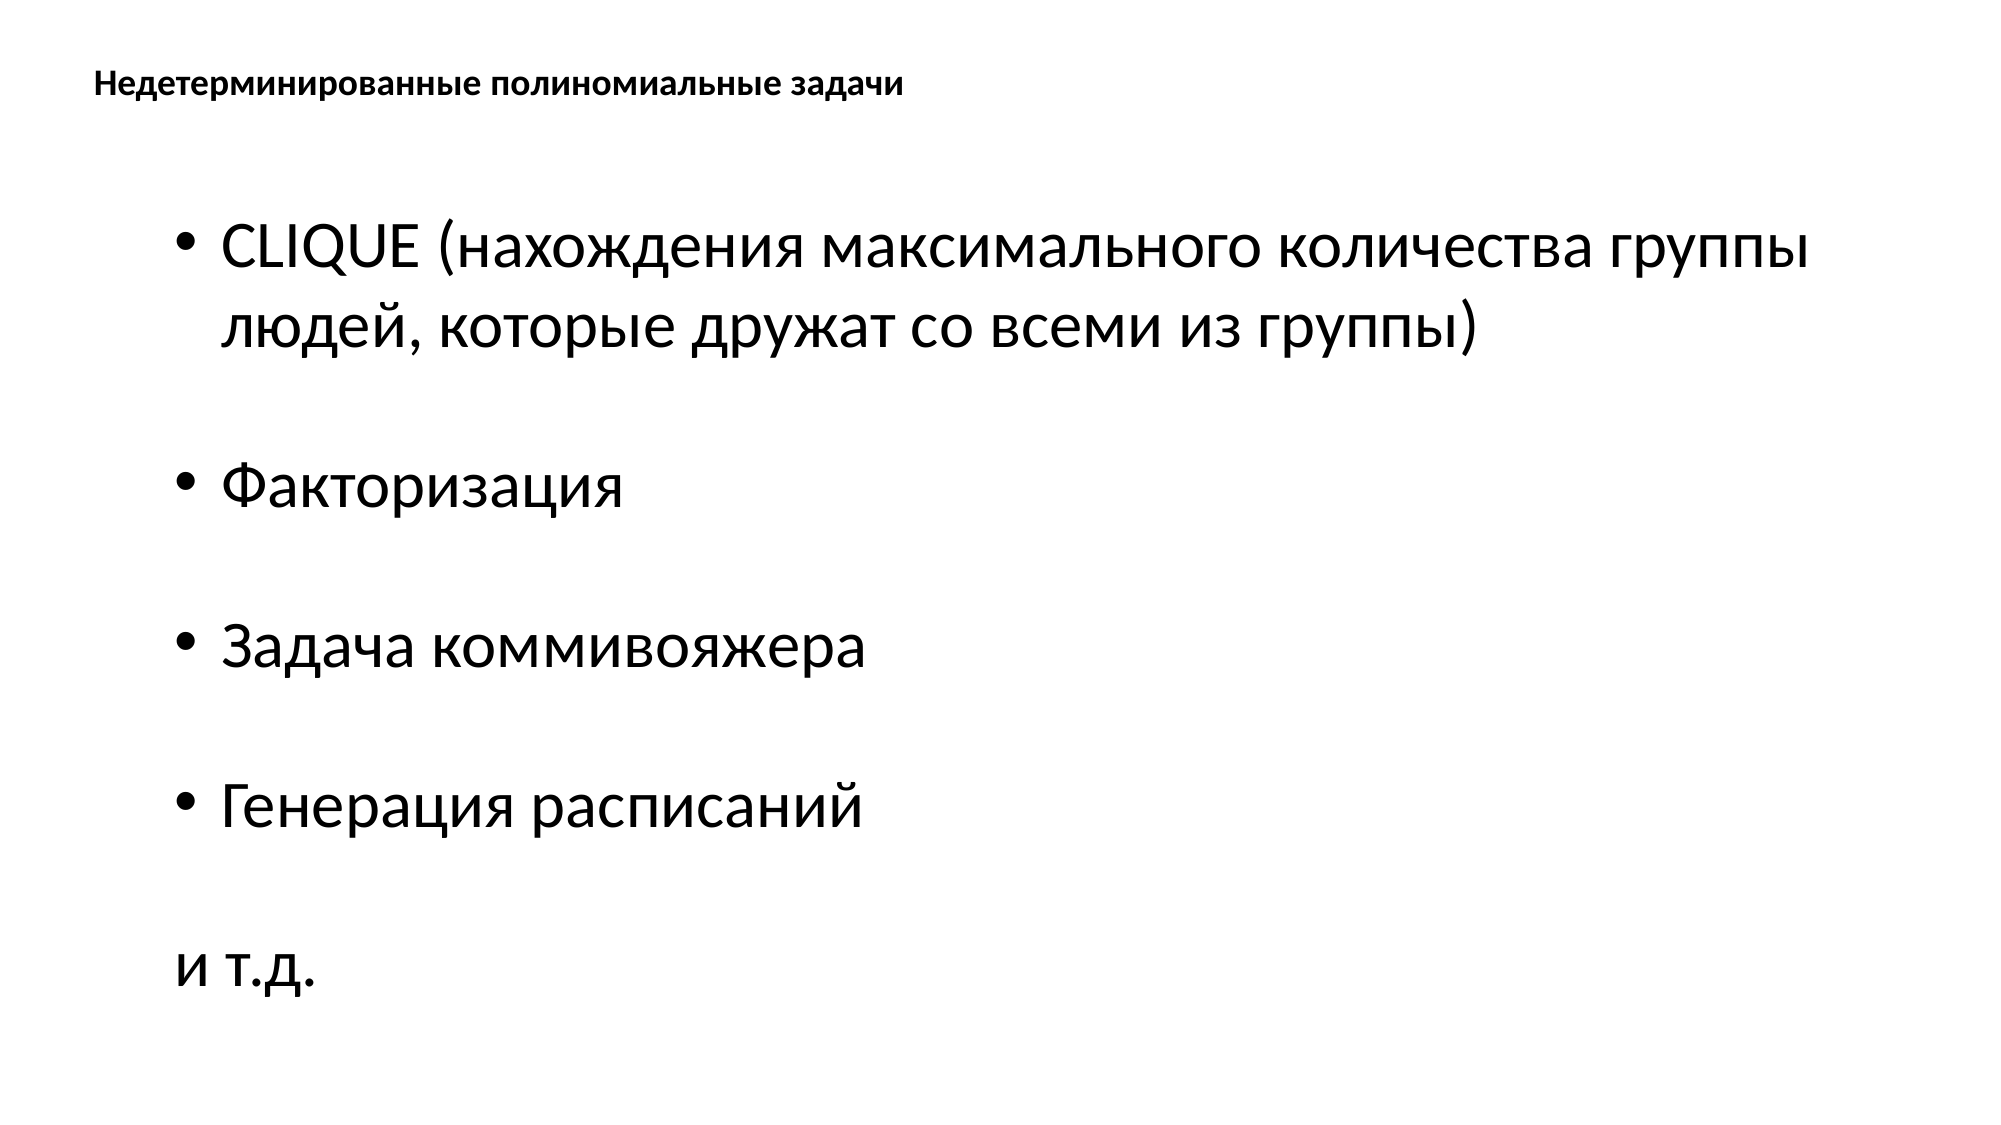

Недетерминированные полиномиальные задачи
CLIQUE (нахождения максимального количества группы людей, которые дружат со всеми из группы)

Факторизация

Задача коммивояжера

Генерация расписаний

и т.д.